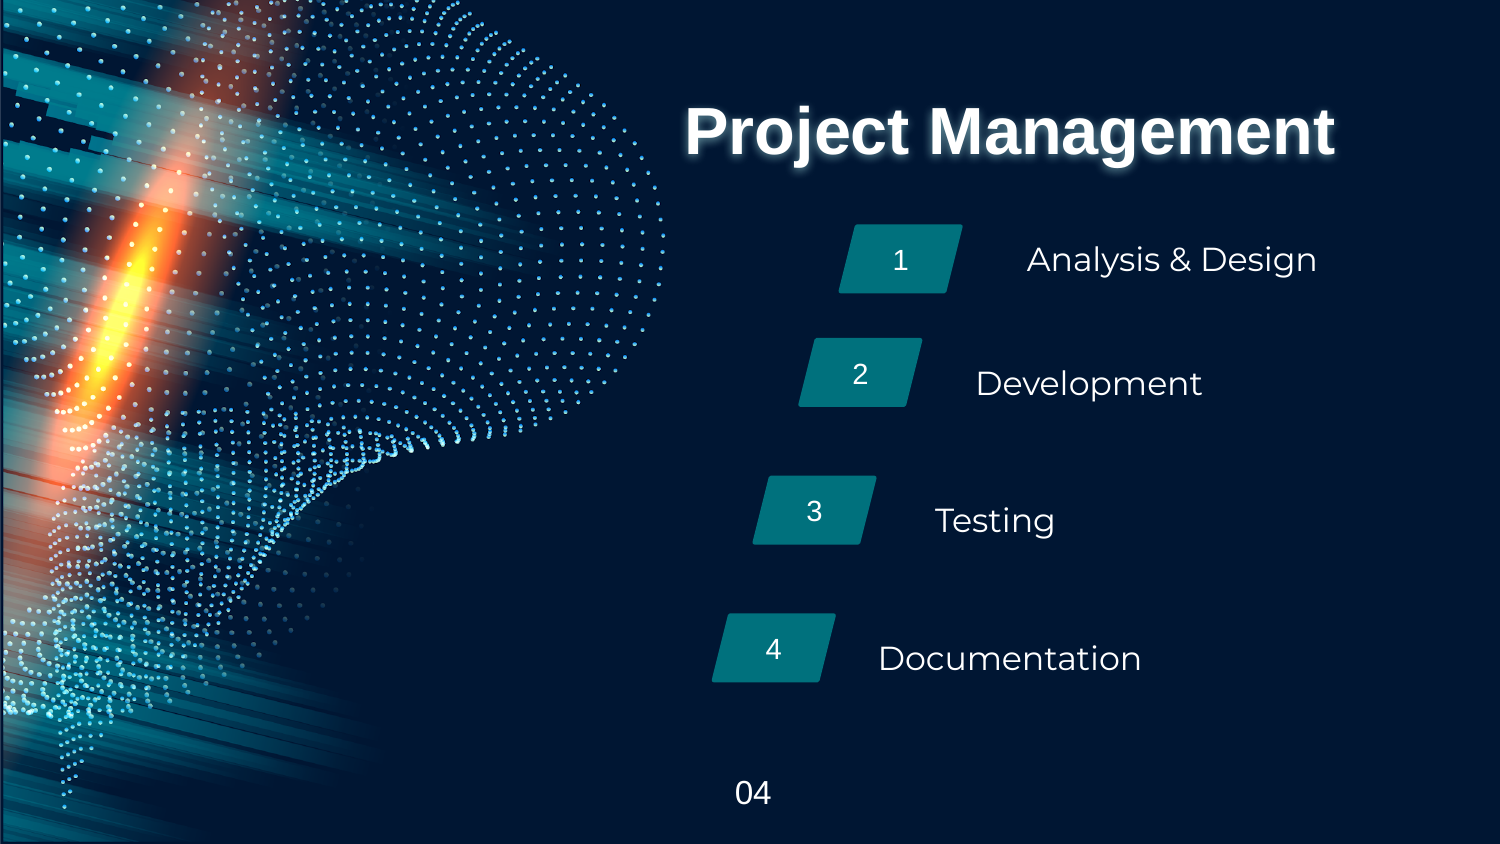

# Project Management
1
Analysis & Design
2
Development
3
Testing
4
Documentation
04